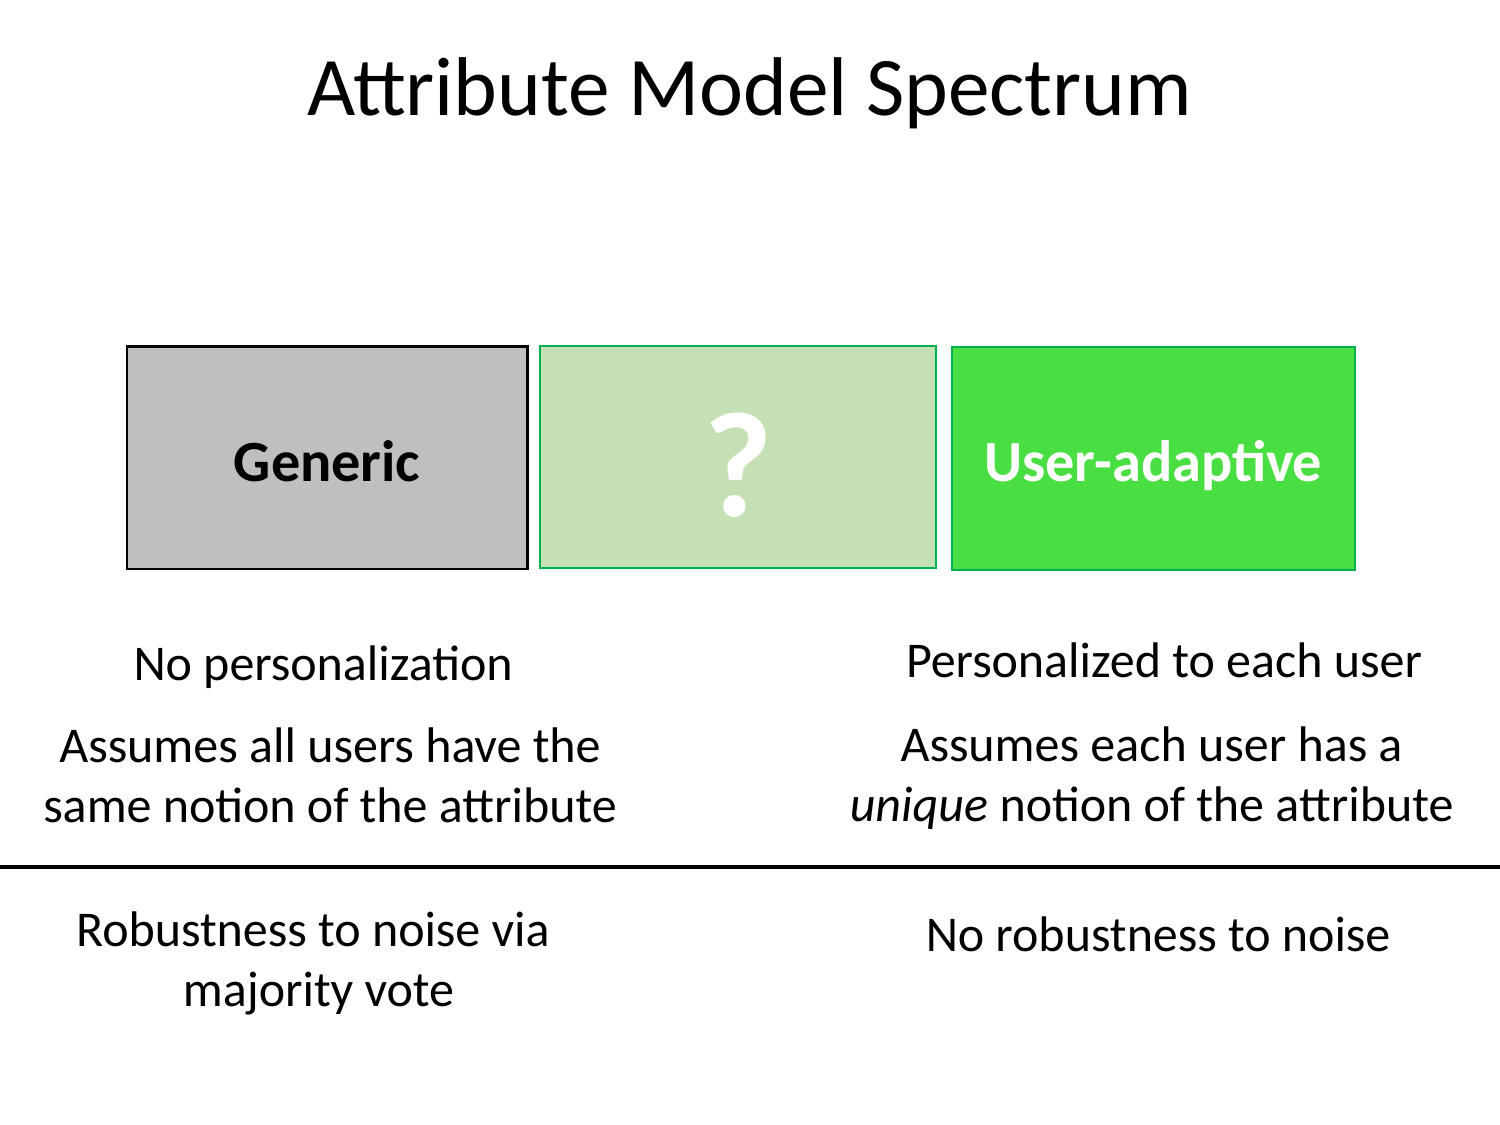

# Attribute Model Spectrum
?
Generic
User-adaptive
Personalized to each user
No personalization
Assumes each user has a
unique notion of the attribute
Assumes all users have the
same notion of the attribute
Robustness to noise via
majority vote
No robustness to noise